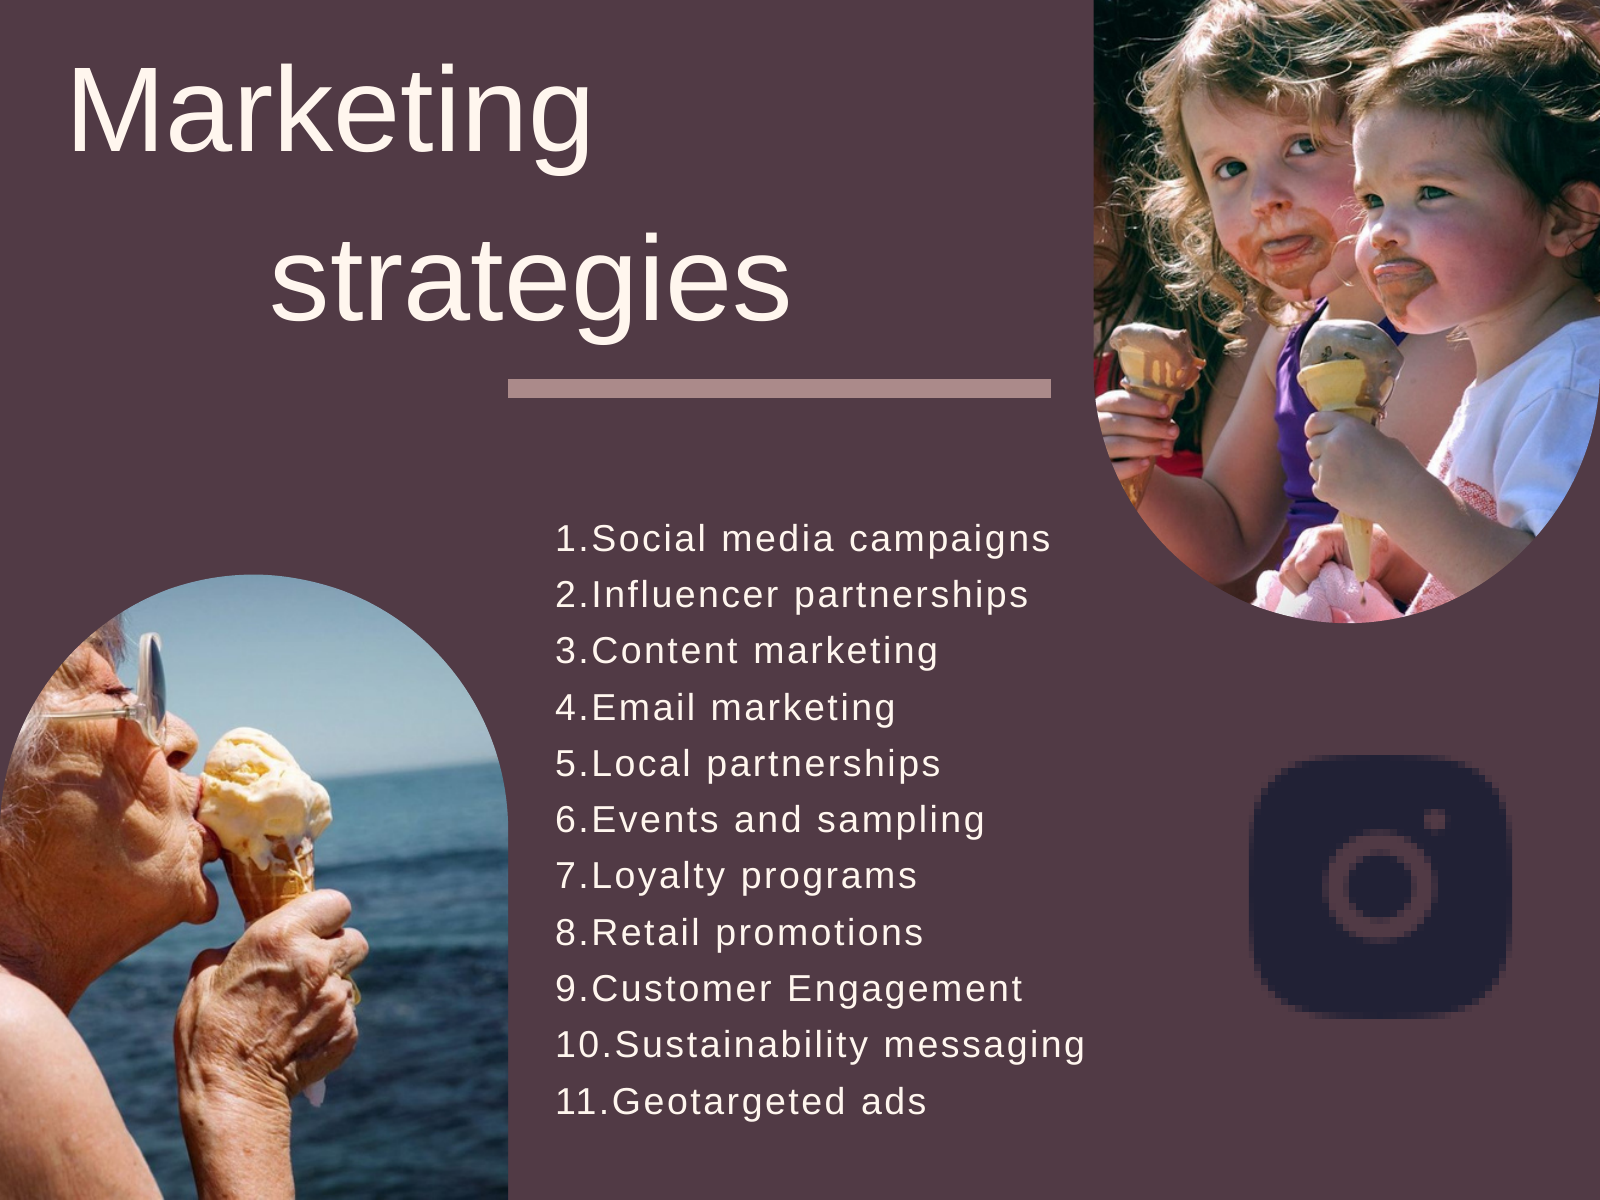

Marketing
            strategies

1.Social media campaigns
2.Influencer partnerships
3.Content marketing
4.Email marketing
5.Local partnerships
6.Events and sampling
7.Loyalty programs
8.Retail promotions
9.Customer Engagement
10.Sustainability messaging
11.Geotargeted ads